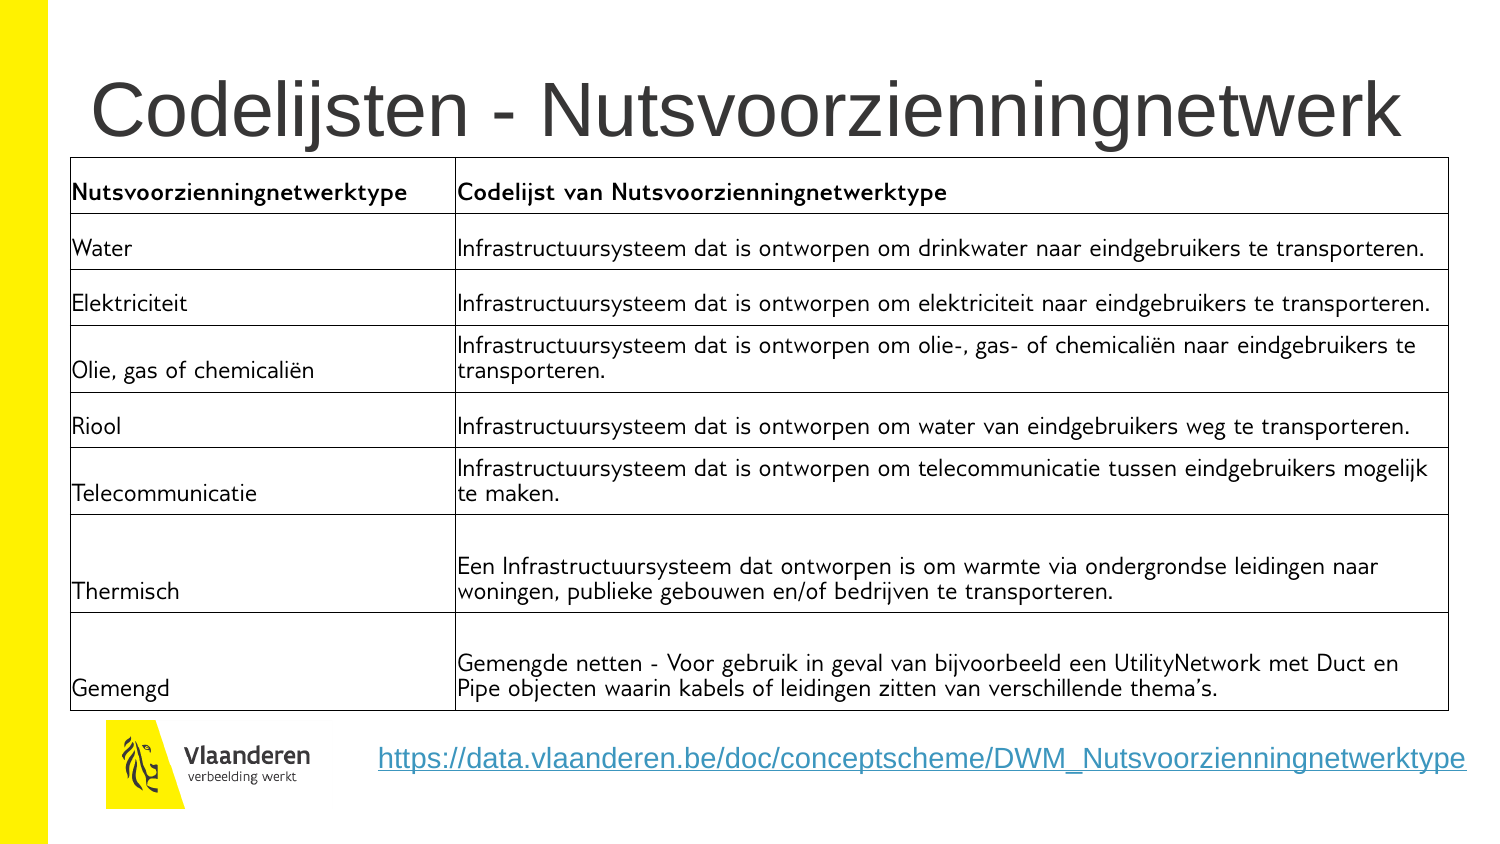

# Codelijsten - Nutsvoorzienningnetwerk
| Nutsvoorzienningnetwerktype | Codelijst van Nutsvoorzienningnetwerktype |
| --- | --- |
| Water | Infrastructuursysteem dat is ontworpen om drinkwater naar eindgebruikers te transporteren. |
| Elektriciteit | Infrastructuursysteem dat is ontworpen om elektriciteit naar eindgebruikers te transporteren. |
| Olie, gas of chemicaliën | Infrastructuursysteem dat is ontworpen om olie-, gas- of chemicaliën naar eindgebruikers te transporteren. |
| Riool | Infrastructuursysteem dat is ontworpen om water van eindgebruikers weg te transporteren. |
| Telecommunicatie | Infrastructuursysteem dat is ontworpen om telecommunicatie tussen eindgebruikers mogelijk te maken. |
| Thermisch | Een Infrastructuursysteem dat ontworpen is om warmte via ondergrondse leidingen naar woningen, publieke gebouwen en/of bedrijven te transporteren. |
| Gemengd | Gemengde netten - Voor gebruik in geval van bijvoorbeeld een UtilityNetwork met Duct en Pipe objecten waarin kabels of leidingen zitten van verschillende thema’s. |
https://data.vlaanderen.be/doc/conceptscheme/DWM_Nutsvoorzienningnetwerktype